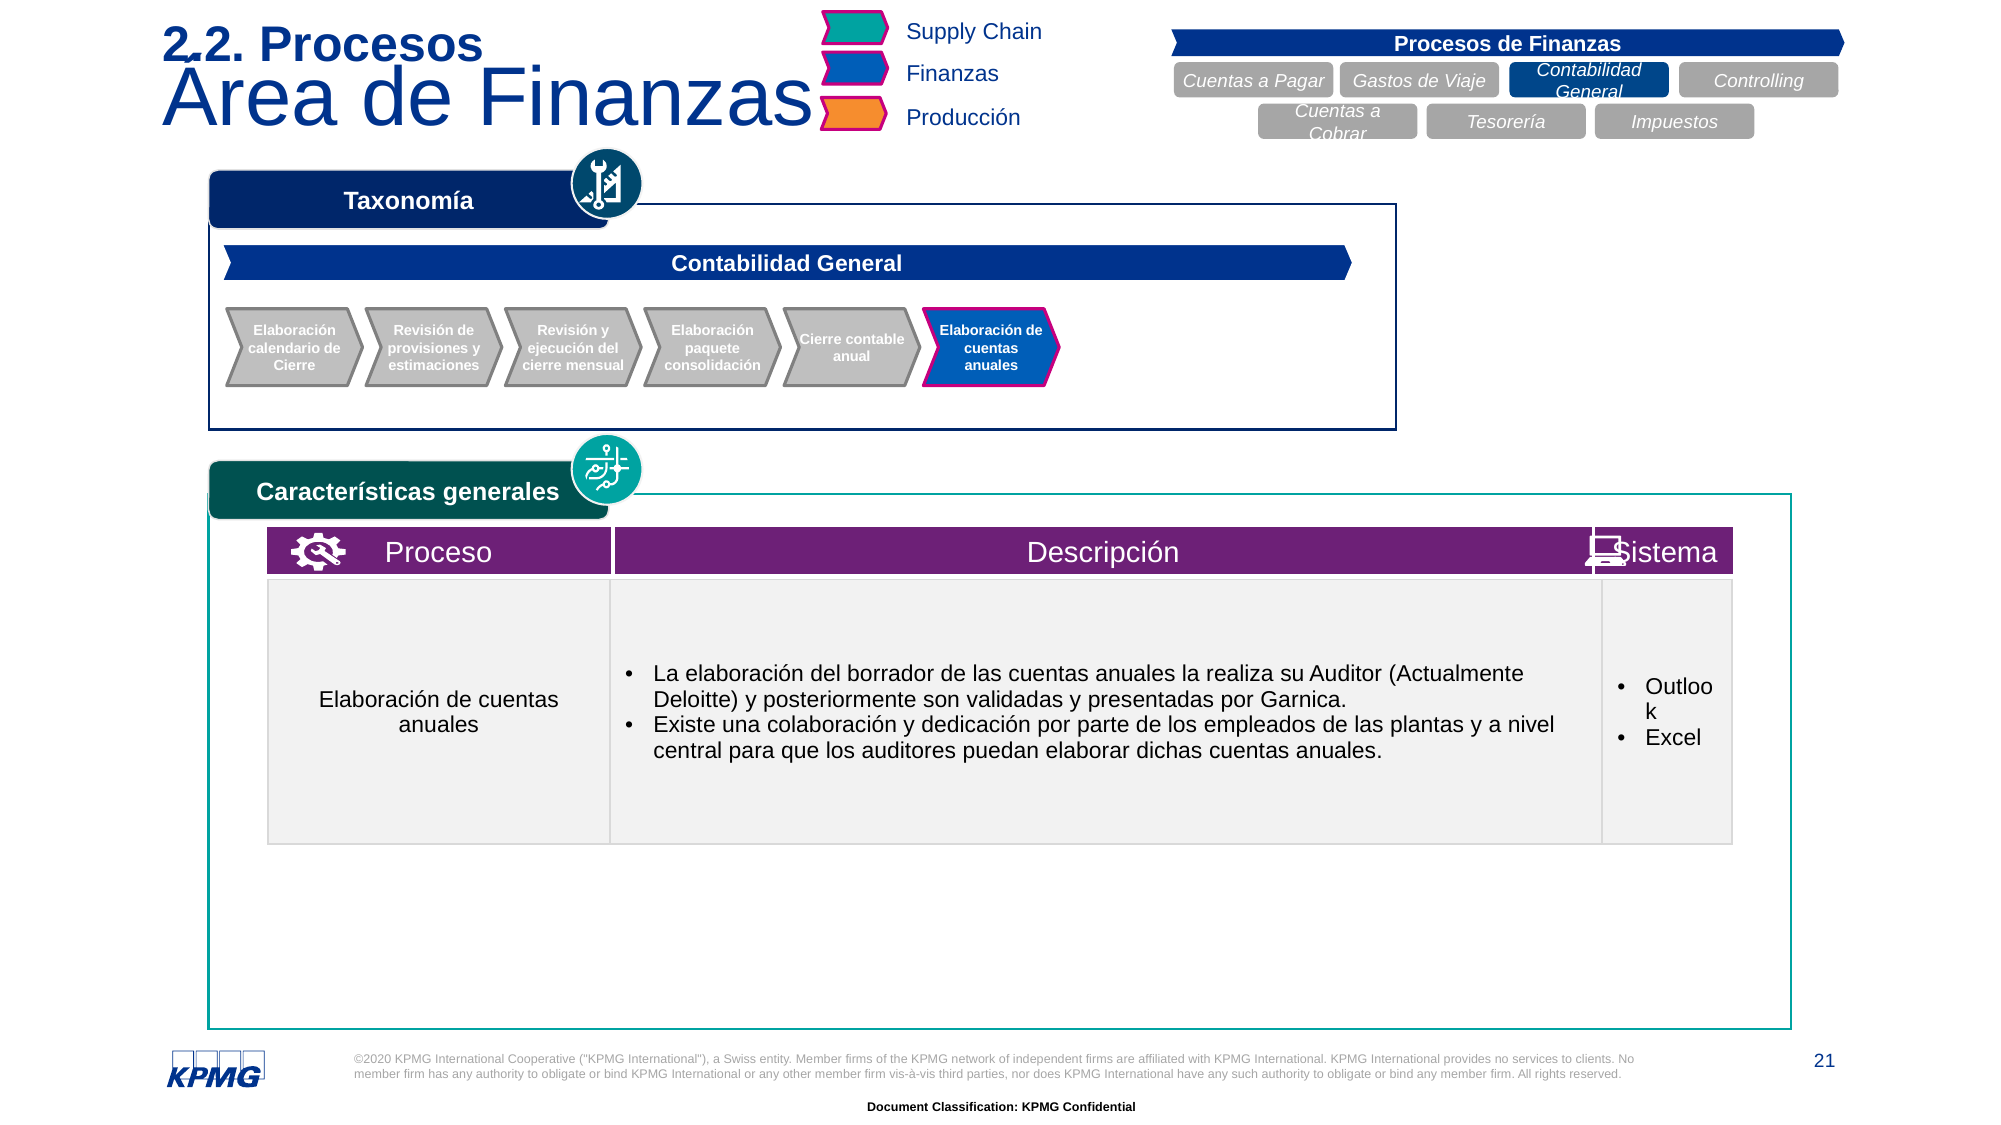

Supply Chain

Finanzas

Producción

# 2.2. Procesos Área de Finanzas
Procesos de Finanzas
Cuentas a Pagar
Gastos de Viaje
Contabilidad General
Controlling
Cuentas a Cobrar
Tesorería
Impuestos

Taxonomía

Contabilidad General
Elaboración calendario de Cierre
Revisión de provisiones y estimaciones
Revisión y ejecución del cierre mensual
Elaboración paquete consolidación
Cierre contable anual
Elaboración de cuentas anuales

Características generales

Proceso
Descripción
Sistema

| Elaboración de cuentas anuales | La elaboración del borrador de las cuentas anuales la realiza su Auditor (Actualmente Deloitte) y posteriormente son validadas y presentadas por Garnica. Existe una colaboración y dedicación por parte de los empleados de las plantas y a nivel central para que los auditores puedan elaborar dichas cuentas anuales. | Outlook Excel |
| --- | --- | --- |